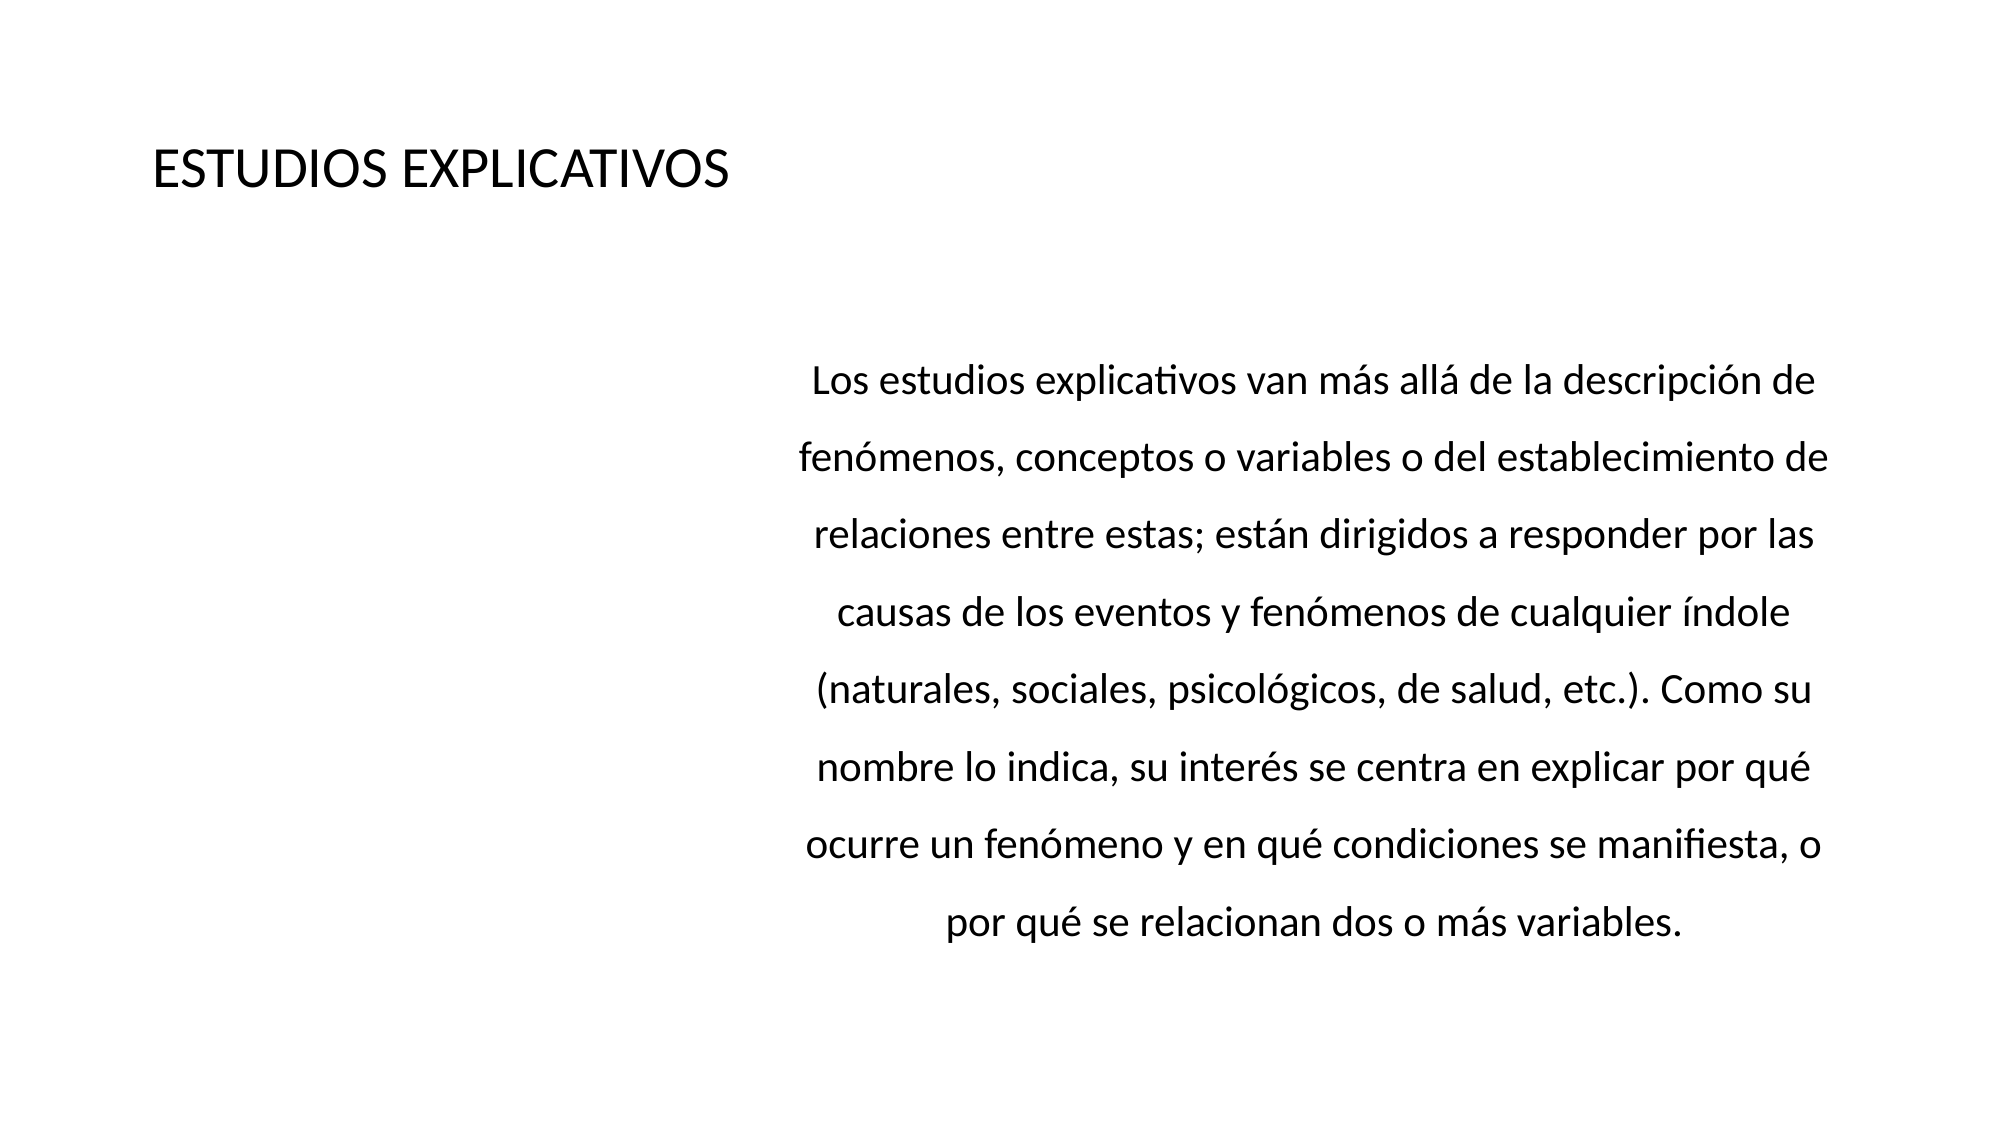

# ESTUDIOS EXPLICATIVOS
Los estudios explicativos van más allá de la descripción de fenómenos, conceptos o variables o del establecimiento de relaciones entre estas; están dirigidos a responder por las causas de los eventos y fenómenos de cualquier índole (naturales, sociales, psicológicos, de salud, etc.). Como su nombre lo indica, su interés se centra en explicar por qué ocurre un fenómeno y en qué condiciones se manifiesta, o por qué se relacionan dos o más variables.